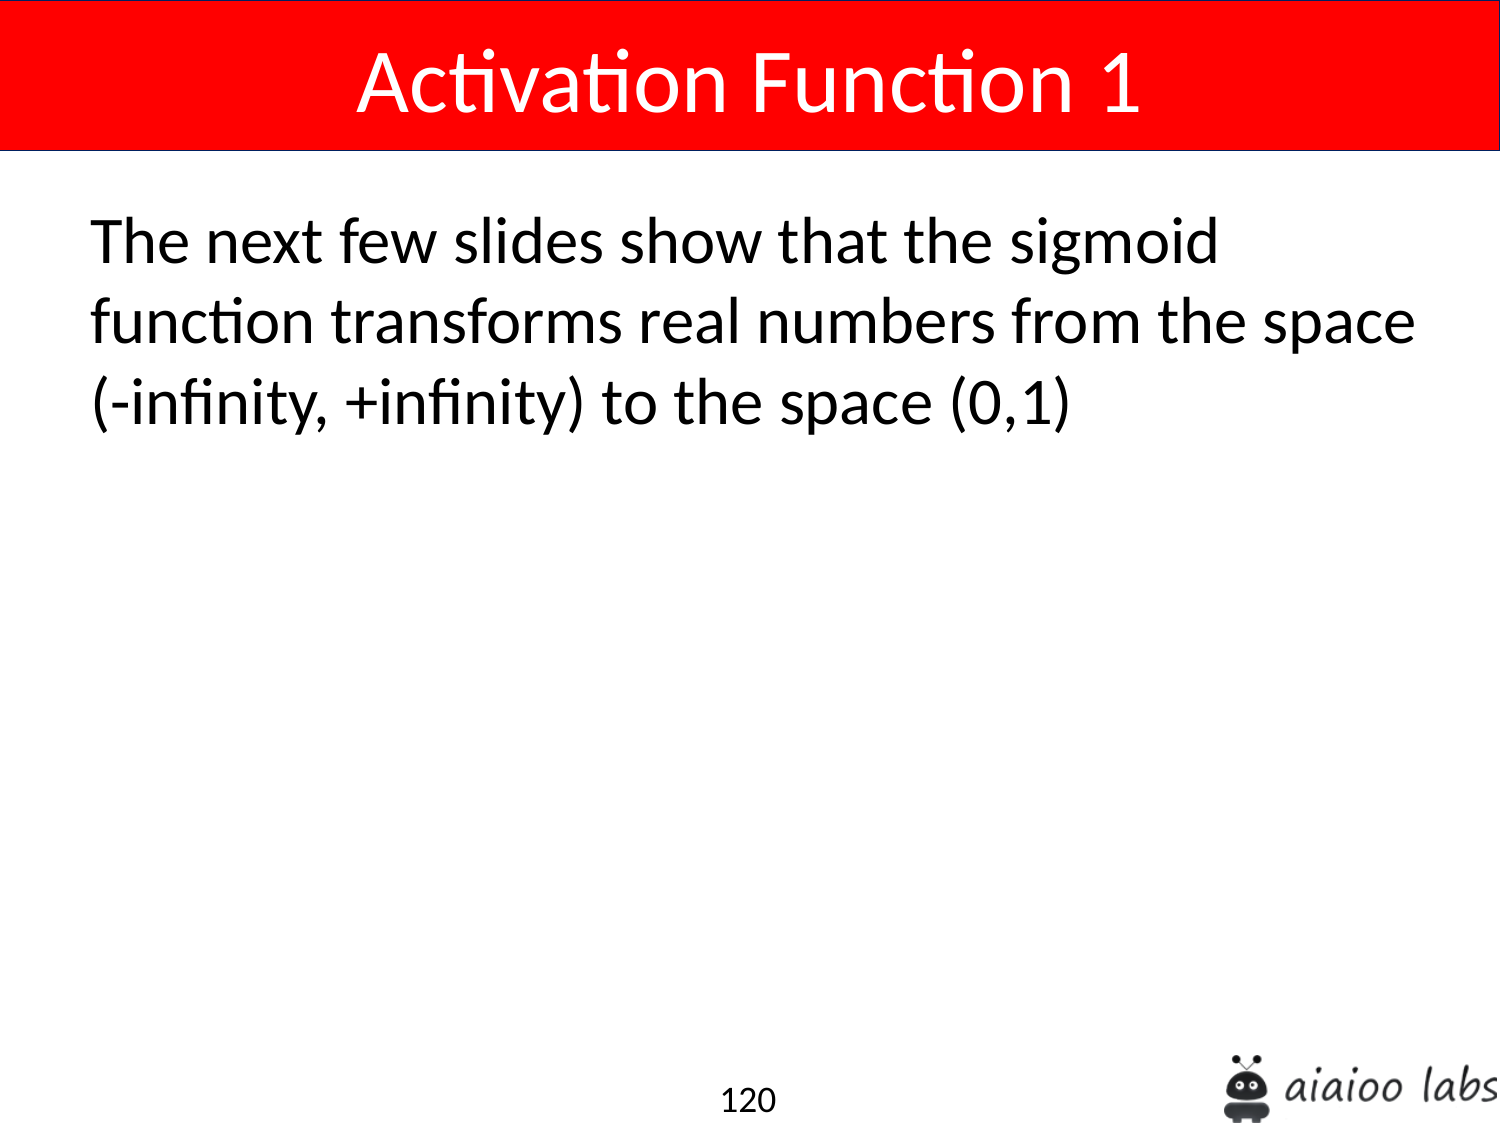

Activation Function 1
The next few slides show that the sigmoid function transforms real numbers from the space (-infinity, +infinity) to the space (0,1)